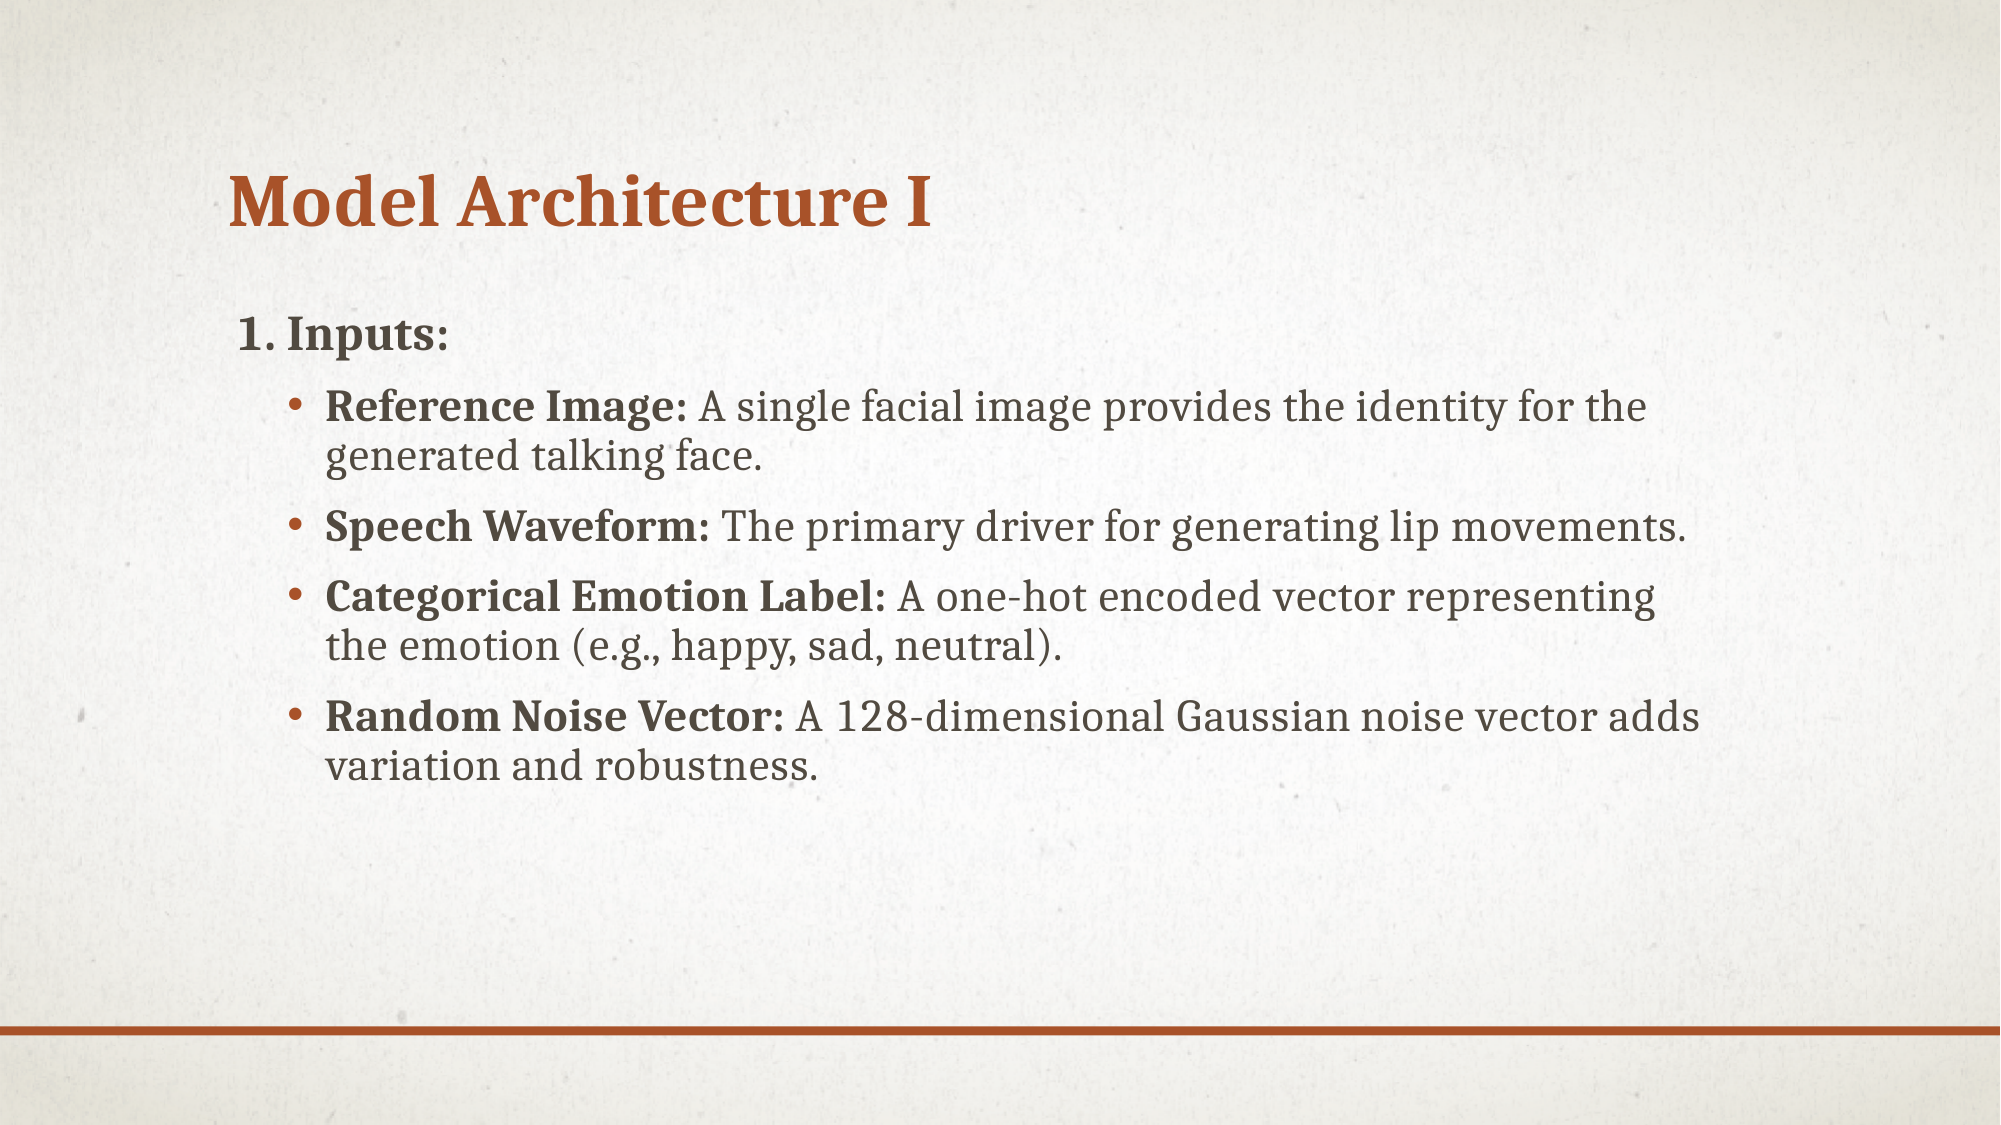

# Model Architecture I
1. Inputs:
Reference Image: A single facial image provides the identity for the generated talking face.
Speech Waveform: The primary driver for generating lip movements.
Categorical Emotion Label: A one-hot encoded vector representing the emotion (e.g., happy, sad, neutral).
Random Noise Vector: A 128-dimensional Gaussian noise vector adds variation and robustness.